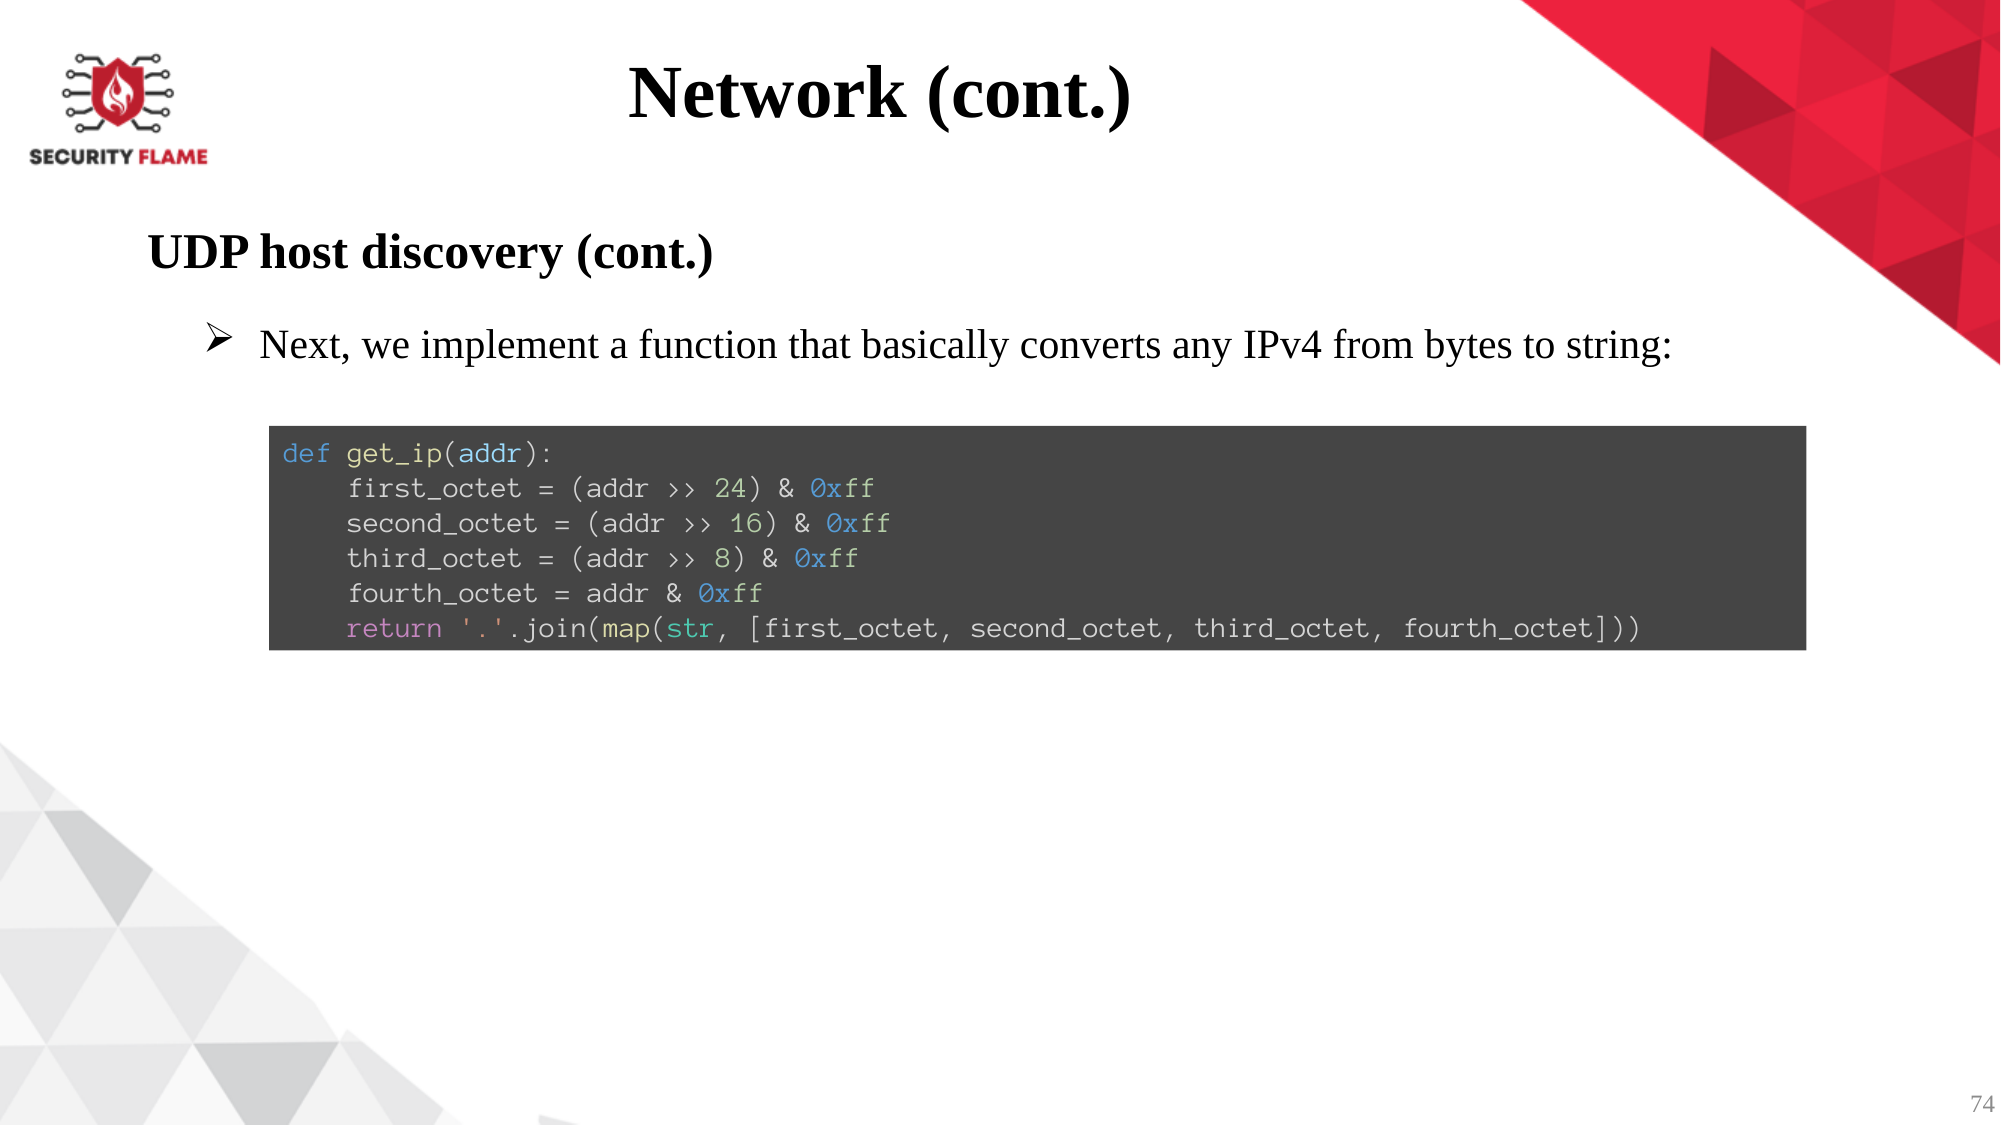

Network (cont.)
UDP host discovery (cont.)
Next, we implement a function that basically converts any IPv4 from bytes to string:
def get_ip(addr):
    first_octet = (addr >> 24) & 0xff
    second_octet = (addr >> 16) & 0xff
    third_octet = (addr >> 8) & 0xff
    fourth_octet = addr & 0xff
    return '.'.join(map(str, [first_octet, second_octet, third_octet, fourth_octet]))
74